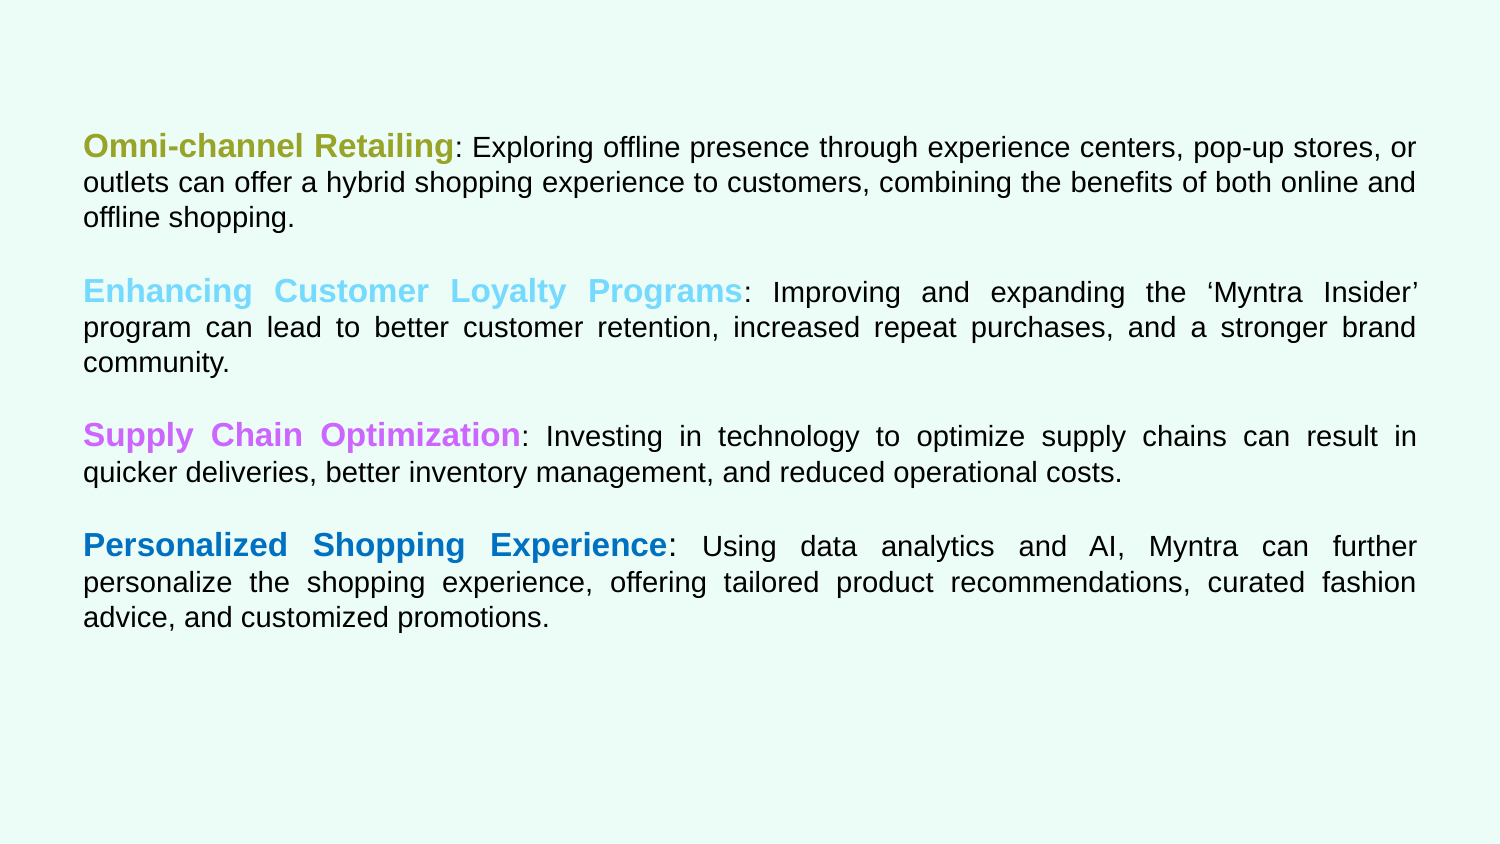

Omni-channel Retailing: Exploring offline presence through experience centers, pop-up stores, or outlets can offer a hybrid shopping experience to customers, combining the benefits of both online and offline shopping.

Enhancing Customer Loyalty Programs: Improving and expanding the ‘Myntra Insider’ program can lead to better customer retention, increased repeat purchases, and a stronger brand community.

Supply Chain Optimization: Investing in technology to optimize supply chains can result in quicker deliveries, better inventory management, and reduced operational costs.

Personalized Shopping Experience: Using data analytics and AI, Myntra can further personalize the shopping experience, offering tailored product recommendations, curated fashion advice, and customized promotions.